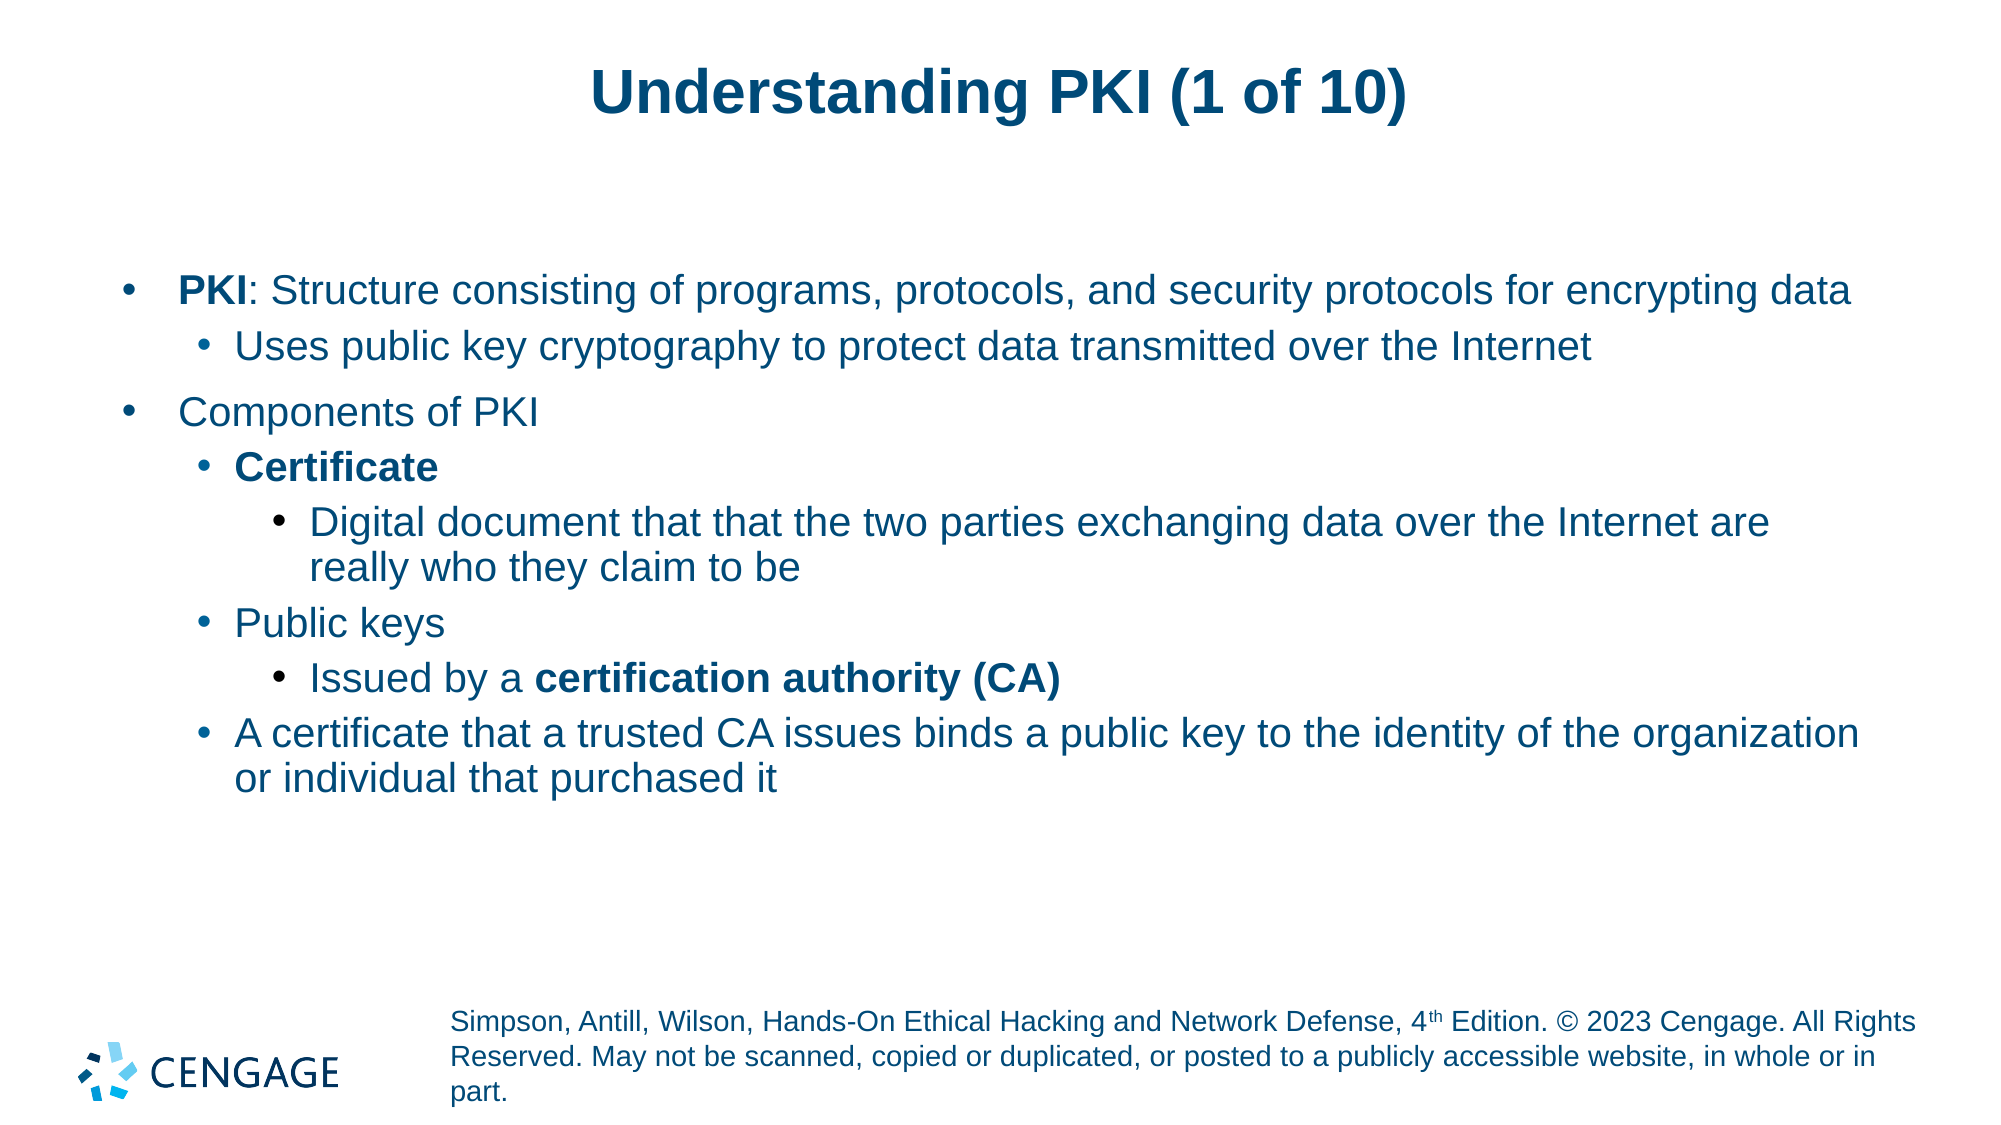

# Understanding PKI (1 of 10)
PKI: Structure consisting of programs, protocols, and security protocols for encrypting data
Uses public key cryptography to protect data transmitted over the Internet
Components of PKI
Certificate
Digital document that that the two parties exchanging data over the Internet are really who they claim to be
Public keys
Issued by a certification authority (CA)
A certificate that a trusted CA issues binds a public key to the identity of the organization or individual that purchased it